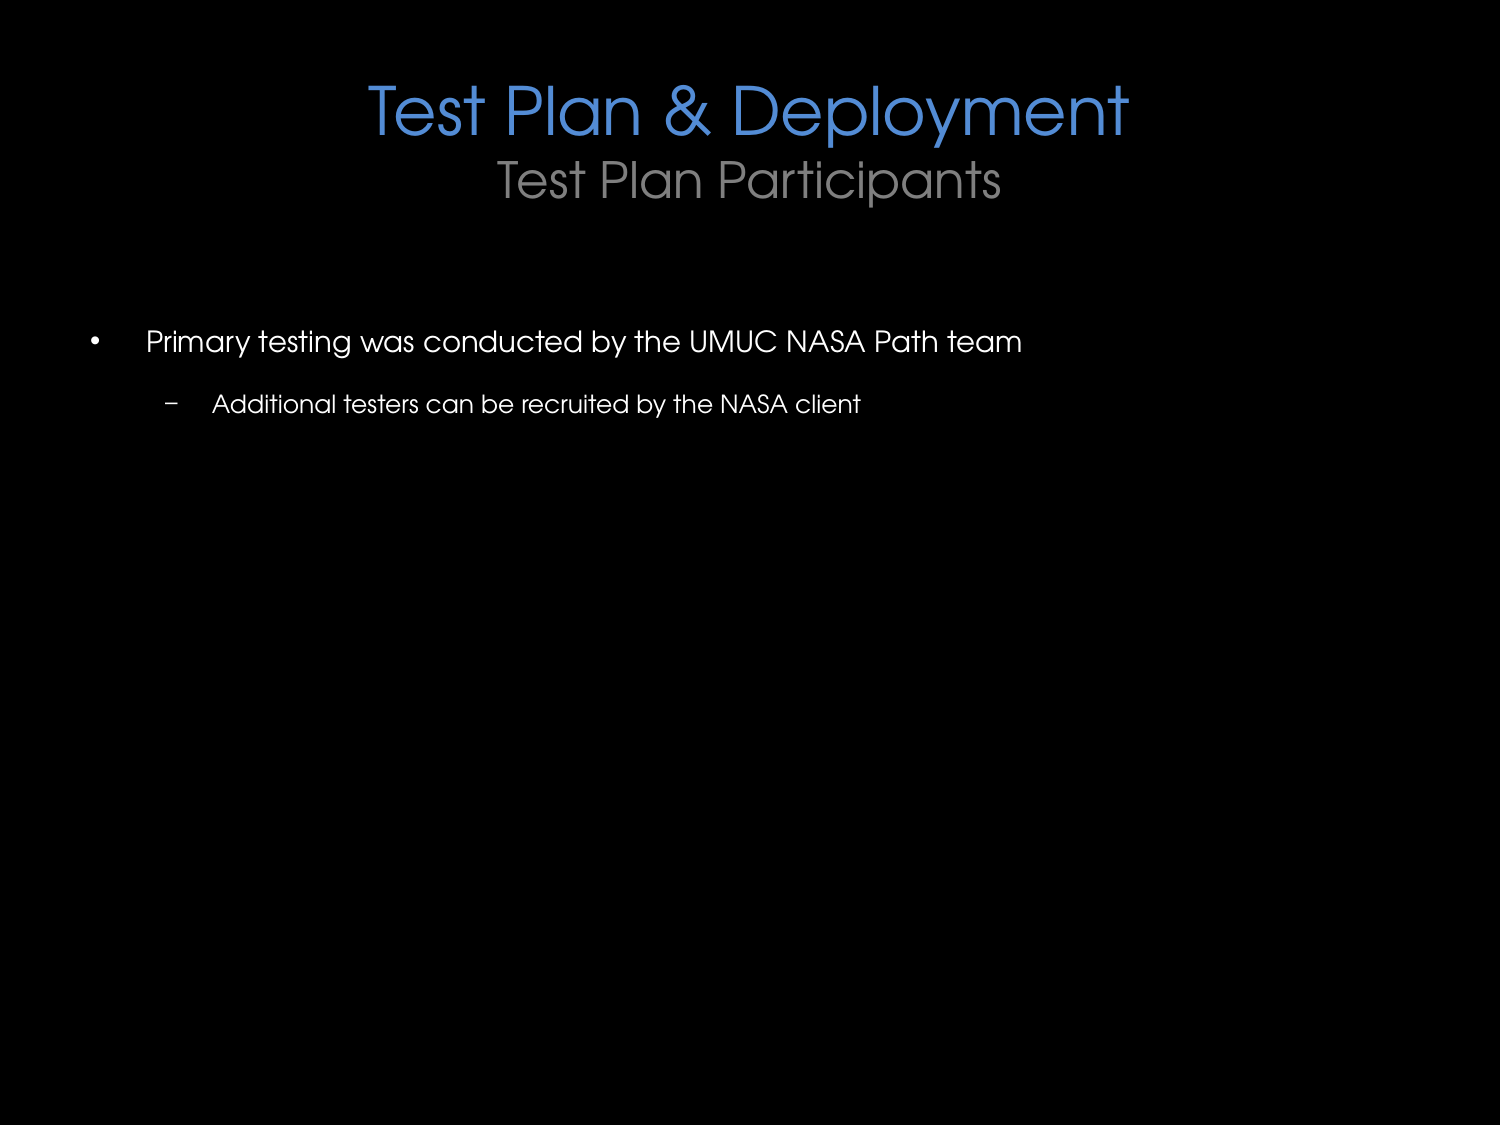

# Test Plan & Deployment Test Plan Participants
Primary testing was conducted by the UMUC NASA Path team
Additional testers can be recruited by the NASA client